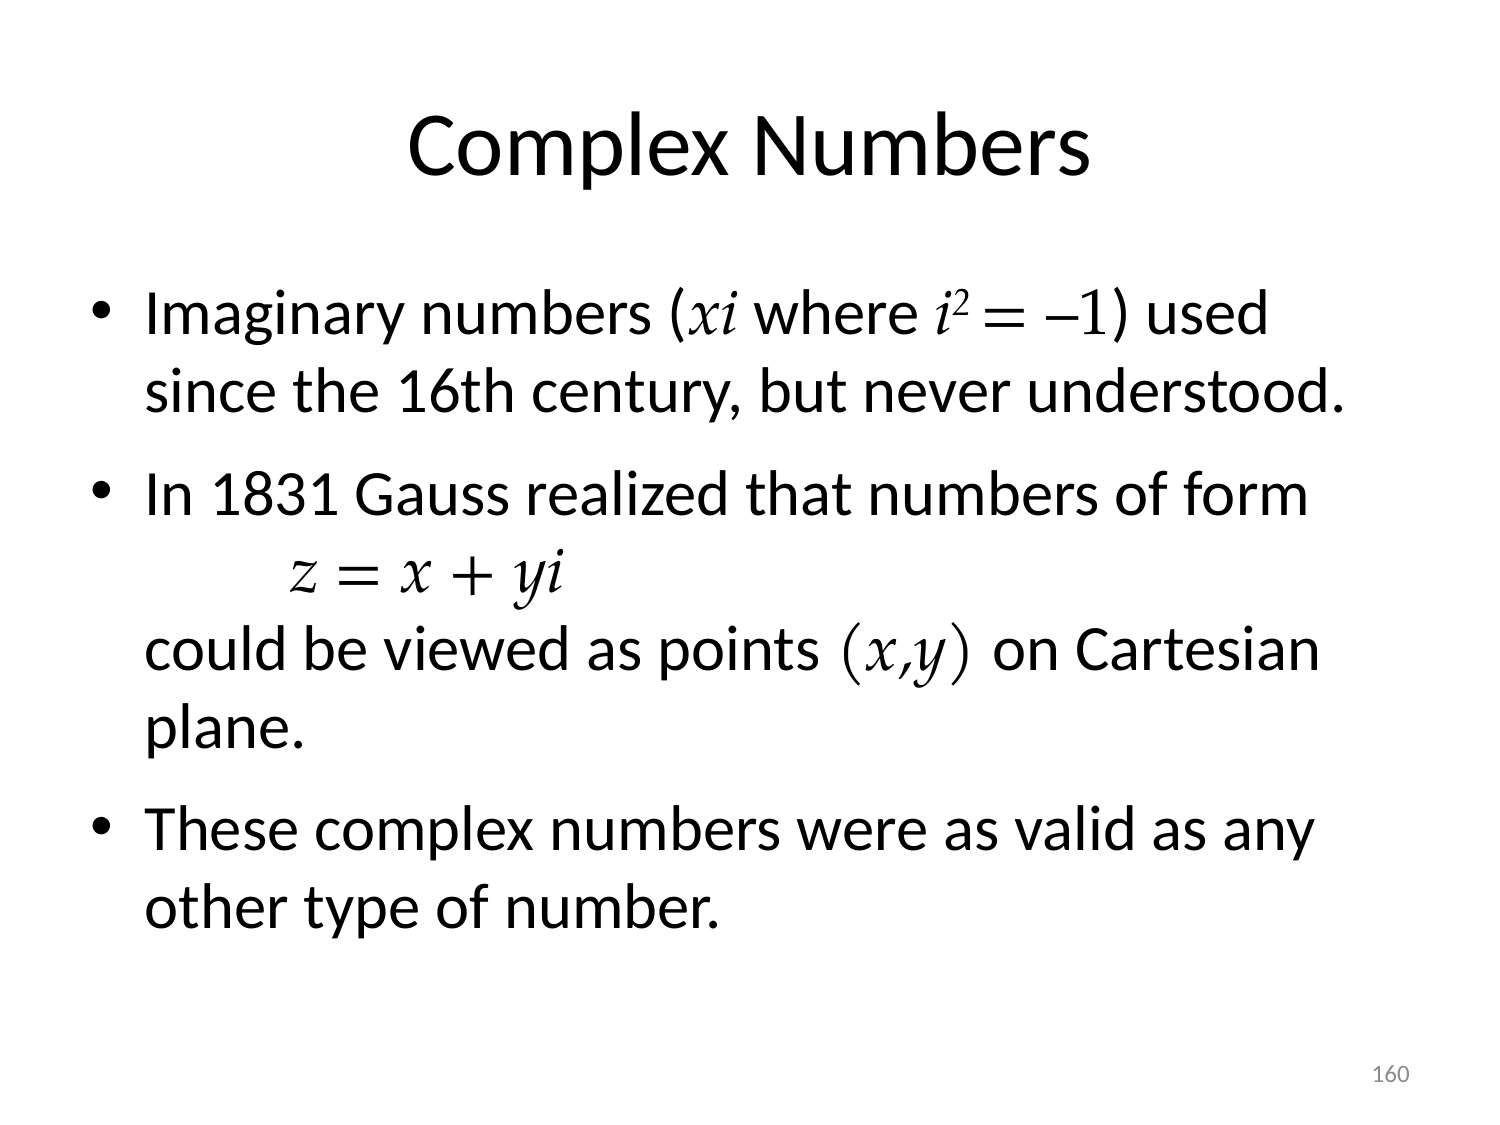

# Complex Numbers
Imaginary numbers (xi where i2 = –1) used since the 16th century, but never understood.
In 1831 Gauss realized that numbers of form
 							z = x + yi
could be viewed as points (x,y) on Cartesian plane.
These complex numbers were as valid as any other type of number.
160